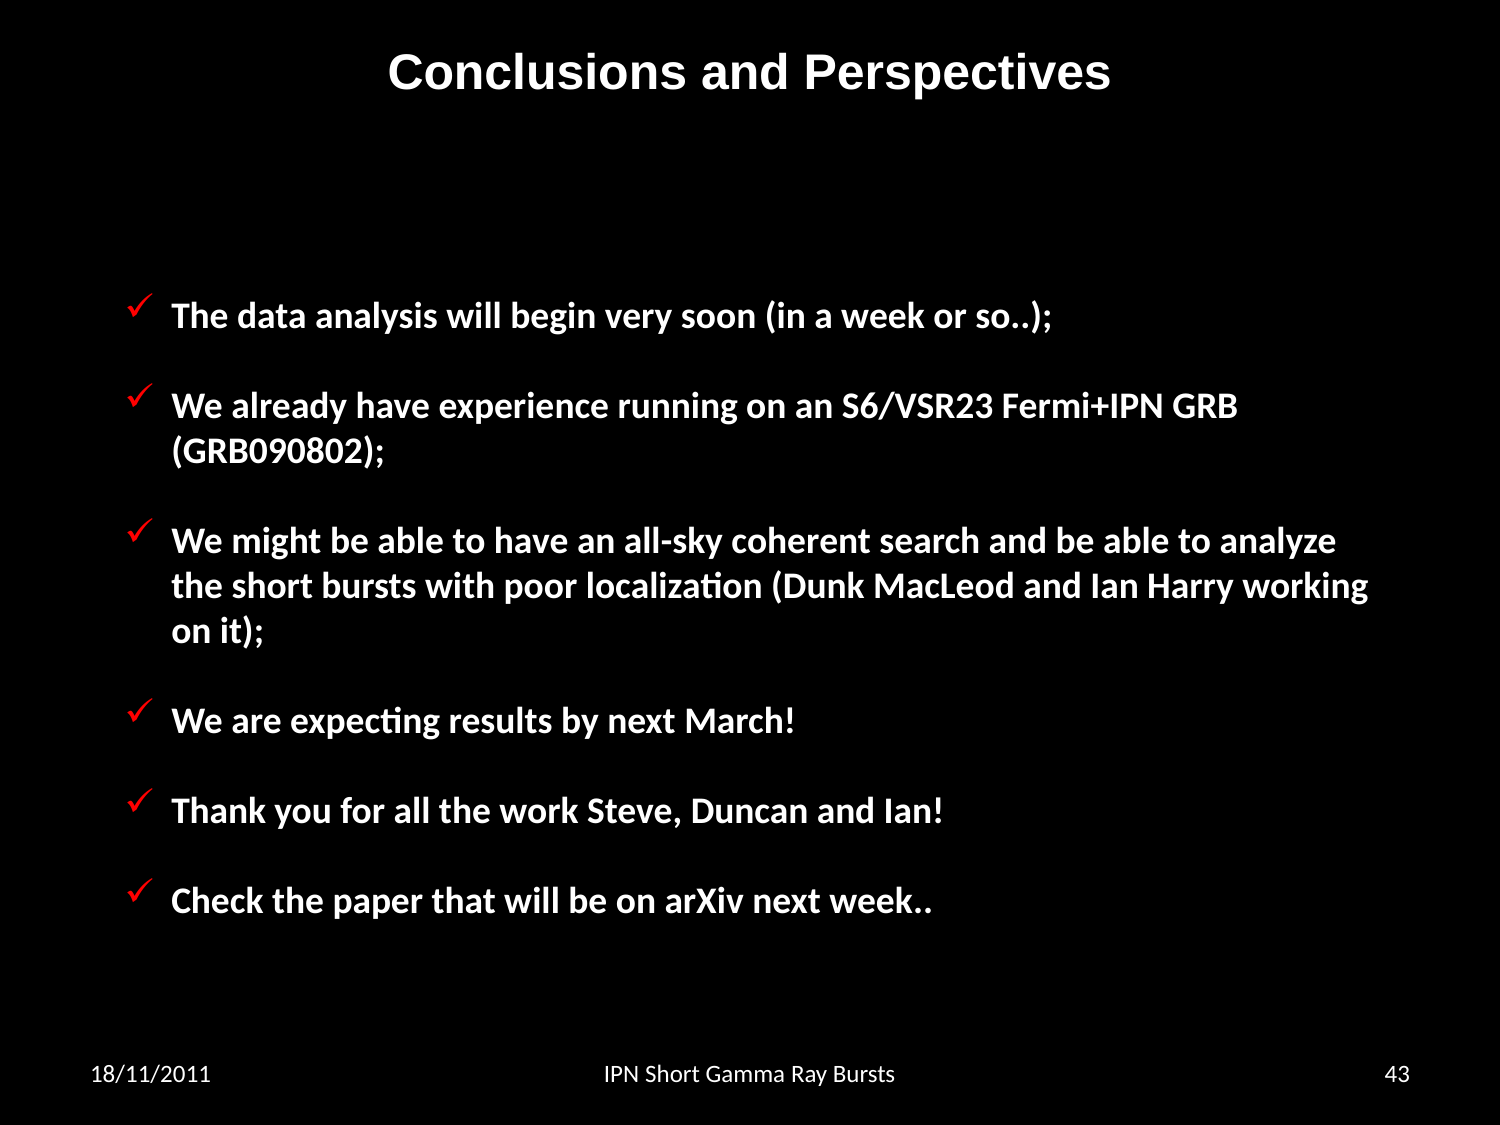

Conclusions and Perspectives
The data analysis will begin very soon (in a week or so..);
We already have experience running on an S6/VSR23 Fermi+IPN GRB (GRB090802);
We might be able to have an all-sky coherent search and be able to analyze the short bursts with poor localization (Dunk MacLeod and Ian Harry working on it);
We are expecting results by next March!
Thank you for all the work Steve, Duncan and Ian!
Check the paper that will be on arXiv next week..
18/11/2011
IPN Short Gamma Ray Bursts
43